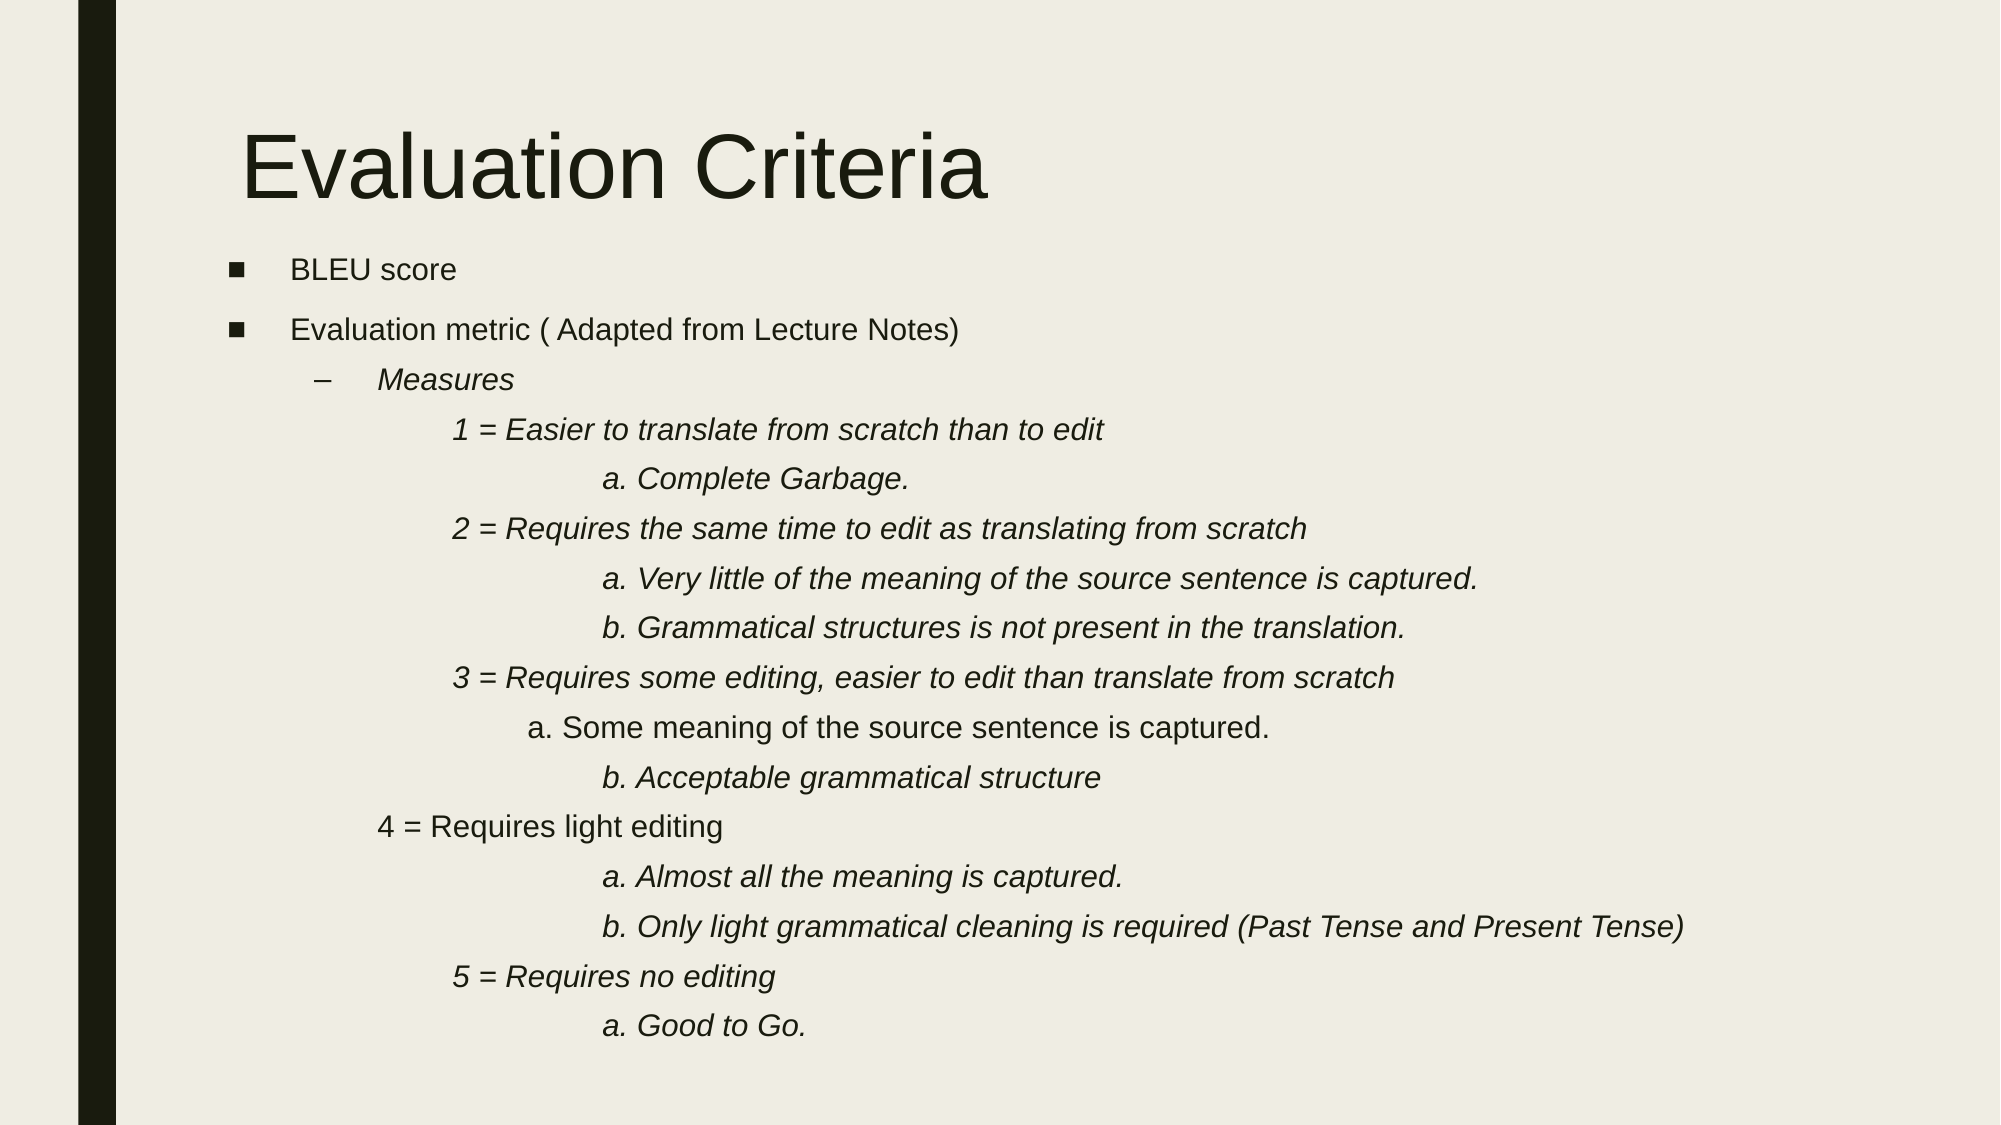

# Evaluation Criteria
BLEU score
Evaluation metric ( Adapted from Lecture Notes)
Measures
	1 = Easier to translate from scratch than to edit
		a. Complete Garbage.
	2 = Requires the same time to edit as translating from scratch
		a. Very little of the meaning of the source sentence is captured.
		b. Grammatical structures is not present in the translation.
	3 = Requires some editing, easier to edit than translate from scratch
	a. Some meaning of the source sentence is captured.
		b. Acceptable grammatical structure
4 = Requires light editing
		a. Almost all the meaning is captured.
		b. Only light grammatical cleaning is required (Past Tense and Present Tense)
	5 = Requires no editing
		a. Good to Go.